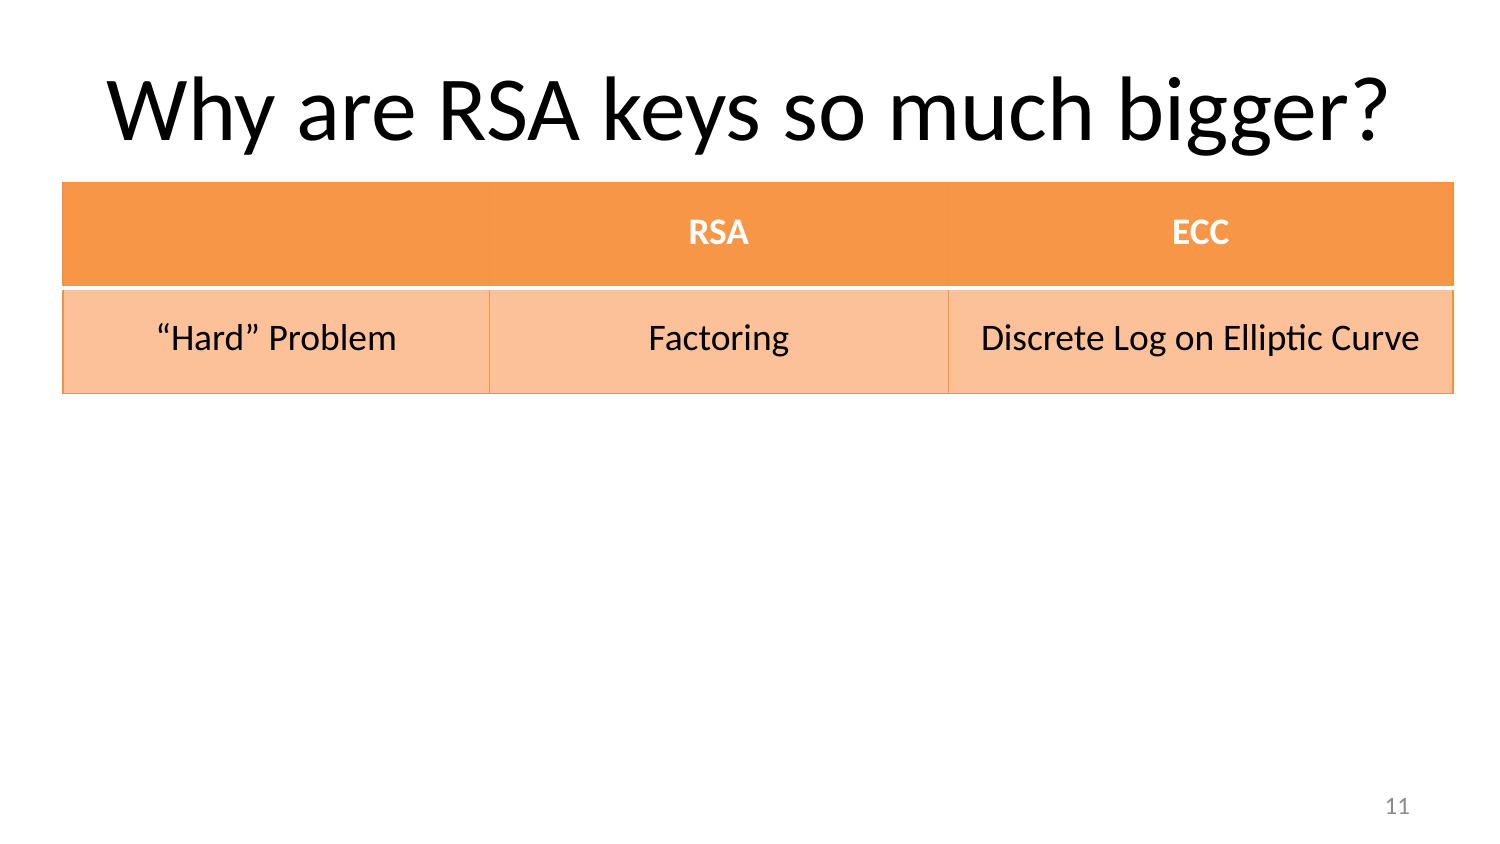

# Why are RSA keys so much bigger?
|  | RSA | ECC |
| --- | --- | --- |
| “Hard” Problem | Factoring | Discrete Log on Elliptic Curve |
11